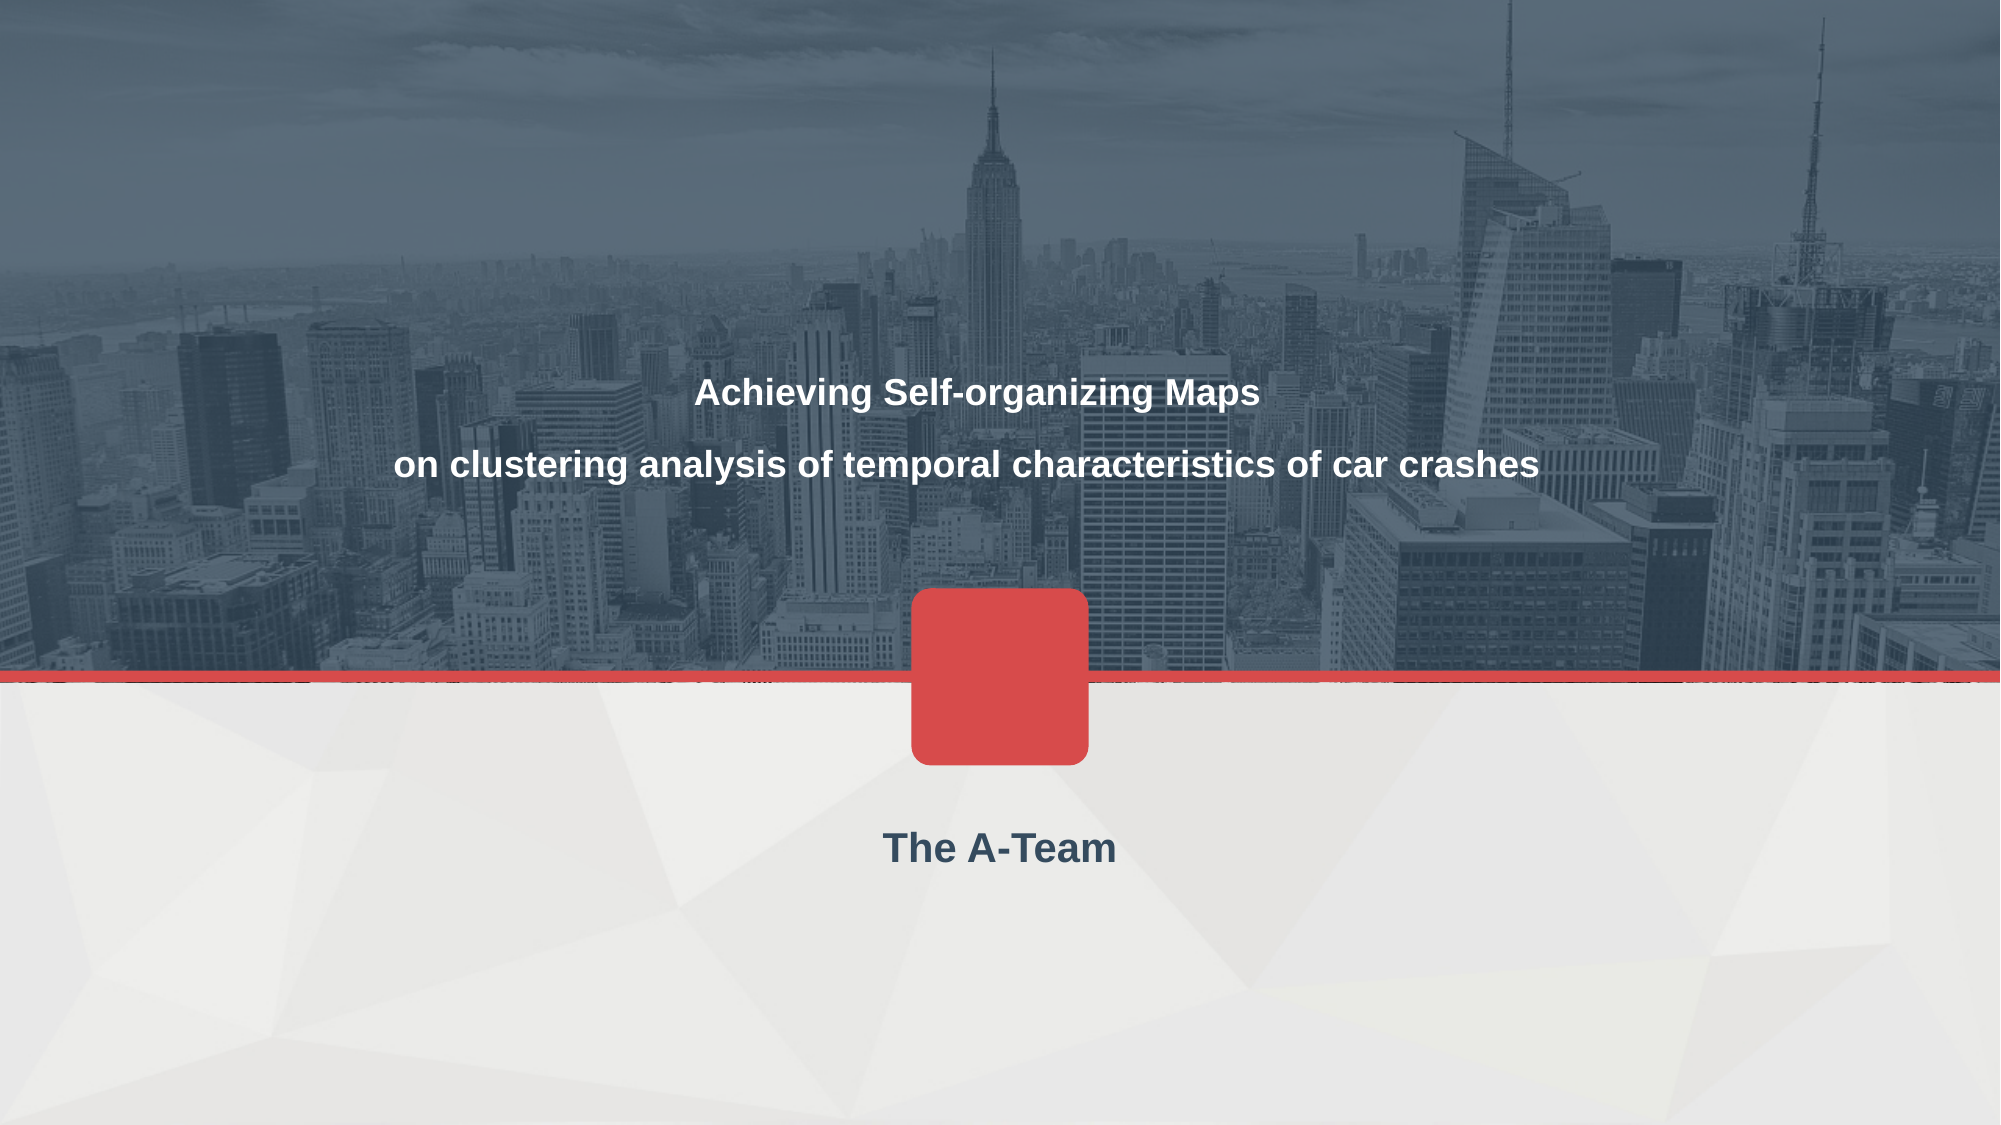

Achieving Self-organizing Maps
on clustering analysis of temporal characteristics of car crashes
The A-Team